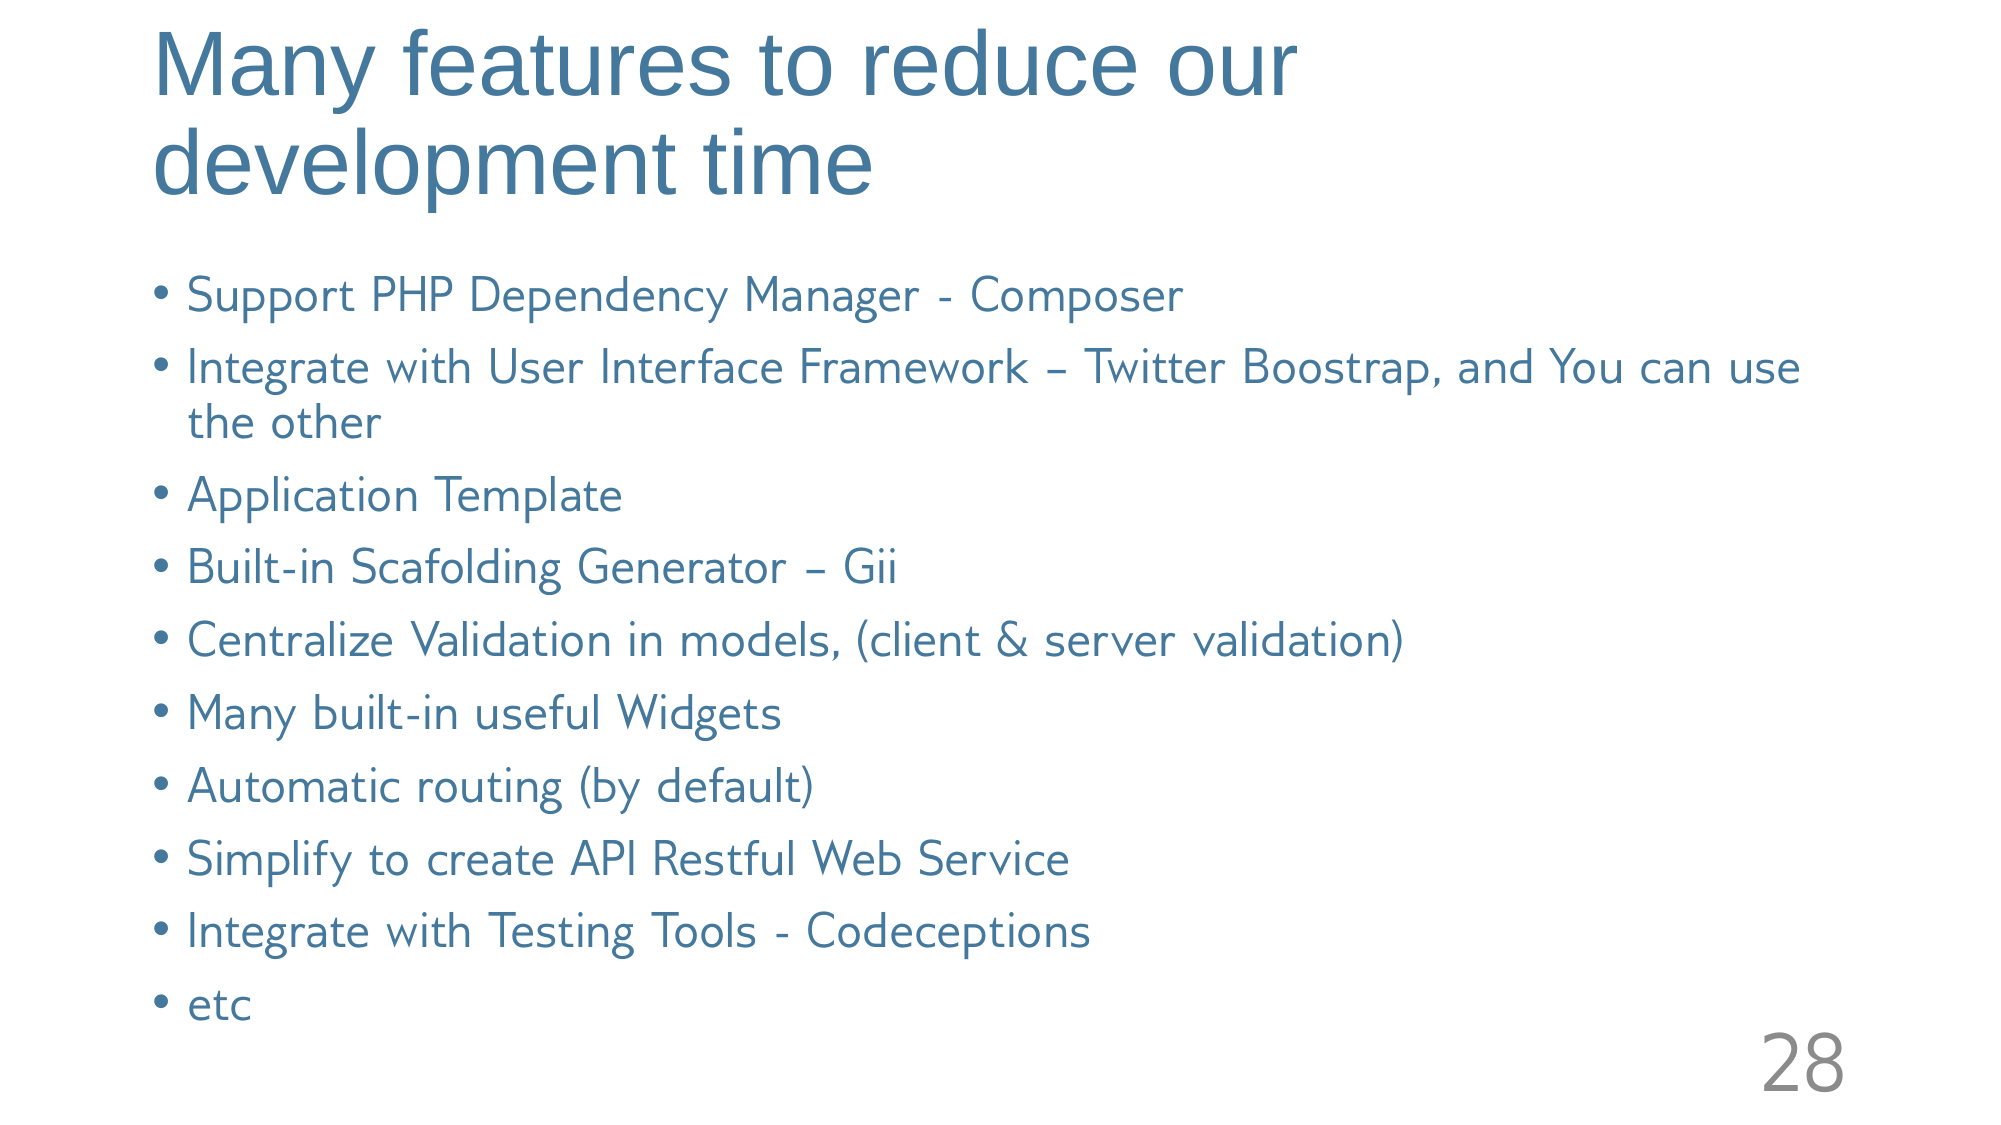

# Many features to reduce our development time
Support PHP Dependency Manager - Composer
Integrate with User Interface Framework – Twitter Boostrap, and You can use the other
Application Template
Built-in Scafolding Generator – Gii
Centralize Validation in models, (client & server validation)
Many built-in useful Widgets
Automatic routing (by default)
Simplify to create API Restful Web Service
Integrate with Testing Tools - Codeceptions
etc
28